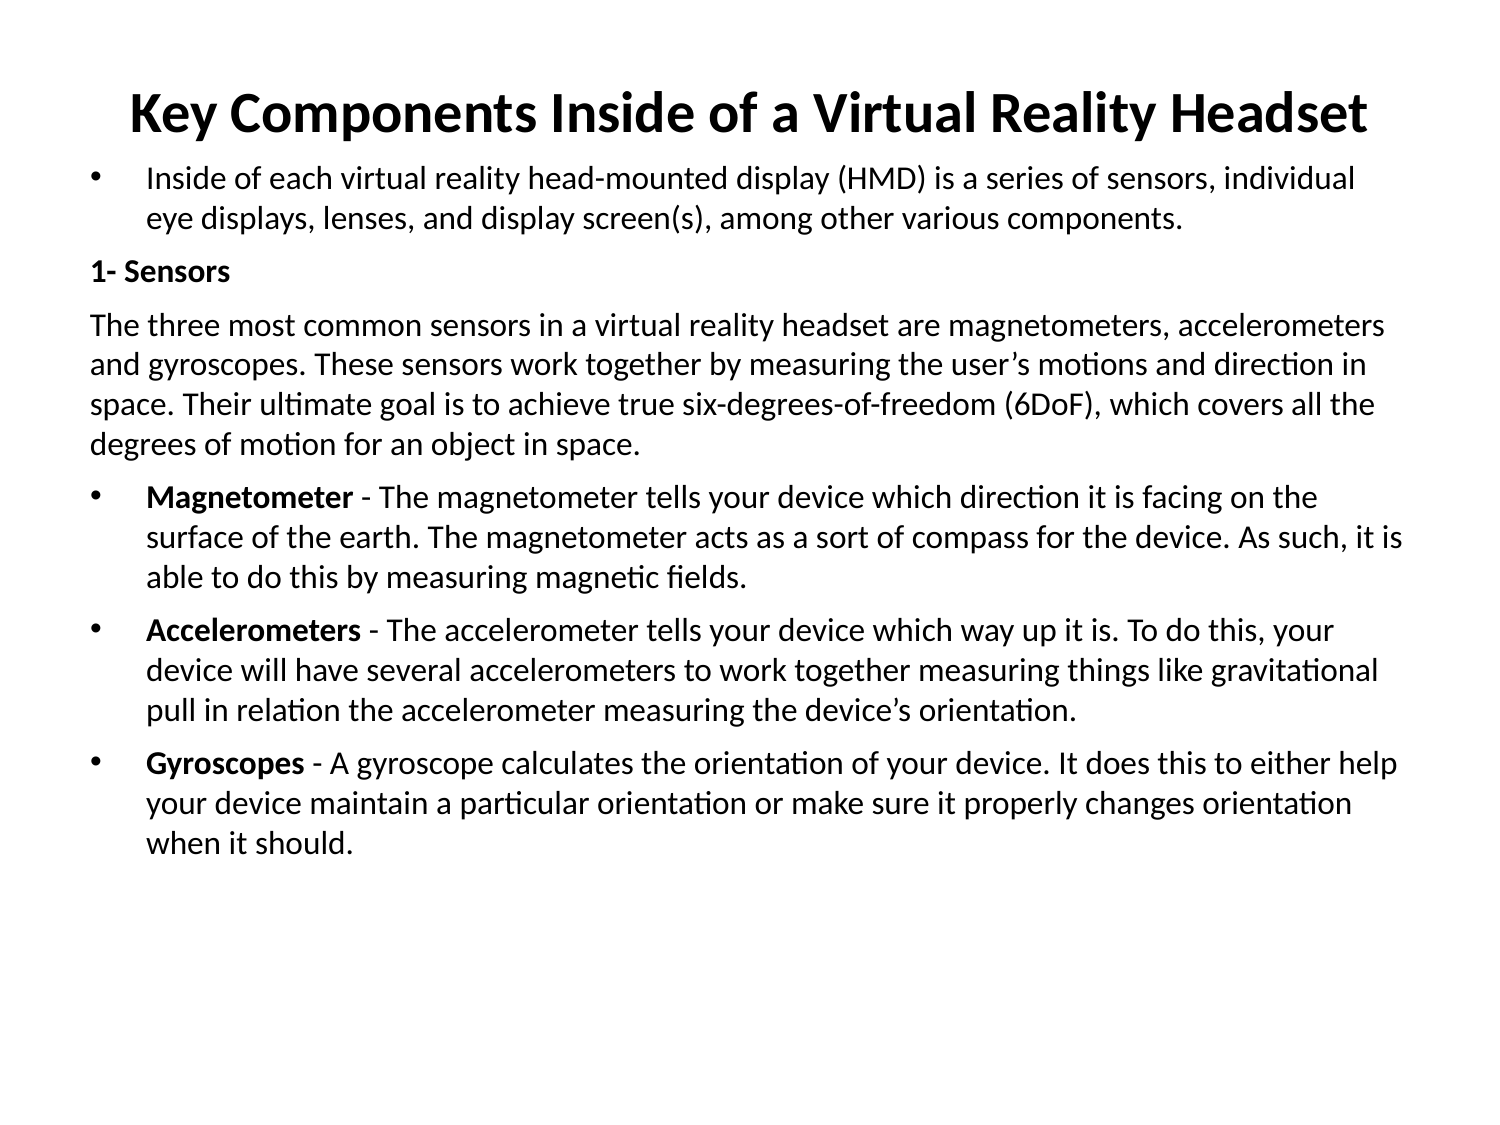

Key Components Inside of a Virtual Reality Headset
Inside of each virtual reality head-mounted display (HMD) is a series of sensors, individual eye displays, lenses, and display screen(s), among other various components.
1- Sensors
The three most common sensors in a virtual reality headset are magnetometers, accelerometers and gyroscopes. These sensors work together by measuring the user’s motions and direction in space. Their ultimate goal is to achieve true six-degrees-of-freedom (6DoF), which covers all the degrees of motion for an object in space.
Magnetometer - The magnetometer tells your device which direction it is facing on the surface of the earth. The magnetometer acts as a sort of compass for the device. As such, it is able to do this by measuring magnetic fields.
Accelerometers - The accelerometer tells your device which way up it is. To do this, your device will have several accelerometers to work together measuring things like gravitational pull in relation the accelerometer measuring the device’s orientation.
Gyroscopes - A gyroscope calculates the orientation of your device. It does this to either help your device maintain a particular orientation or make sure it properly changes orientation when it should.